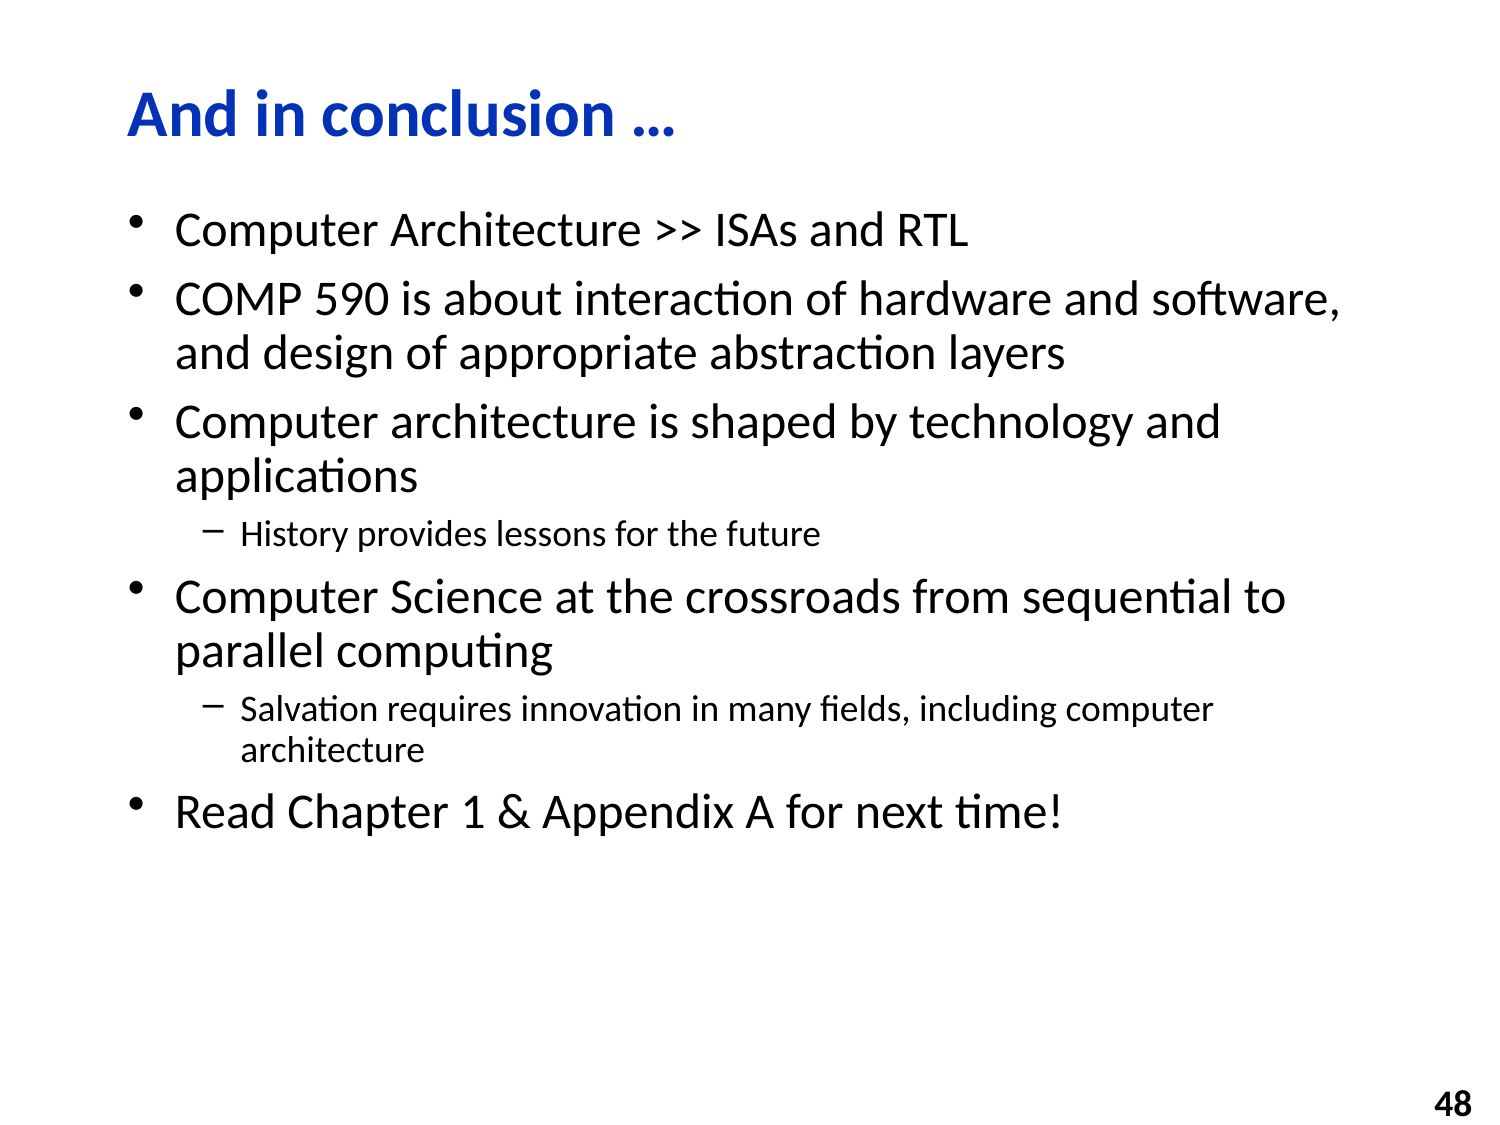

# And in conclusion …
Computer Architecture >> ISAs and RTL
COMP 590 is about interaction of hardware and software, and design of appropriate abstraction layers
Computer architecture is shaped by technology and applications
History provides lessons for the future
Computer Science at the crossroads from sequential to parallel computing
Salvation requires innovation in many fields, including computer architecture
Read Chapter 1 & Appendix A for next time!
48